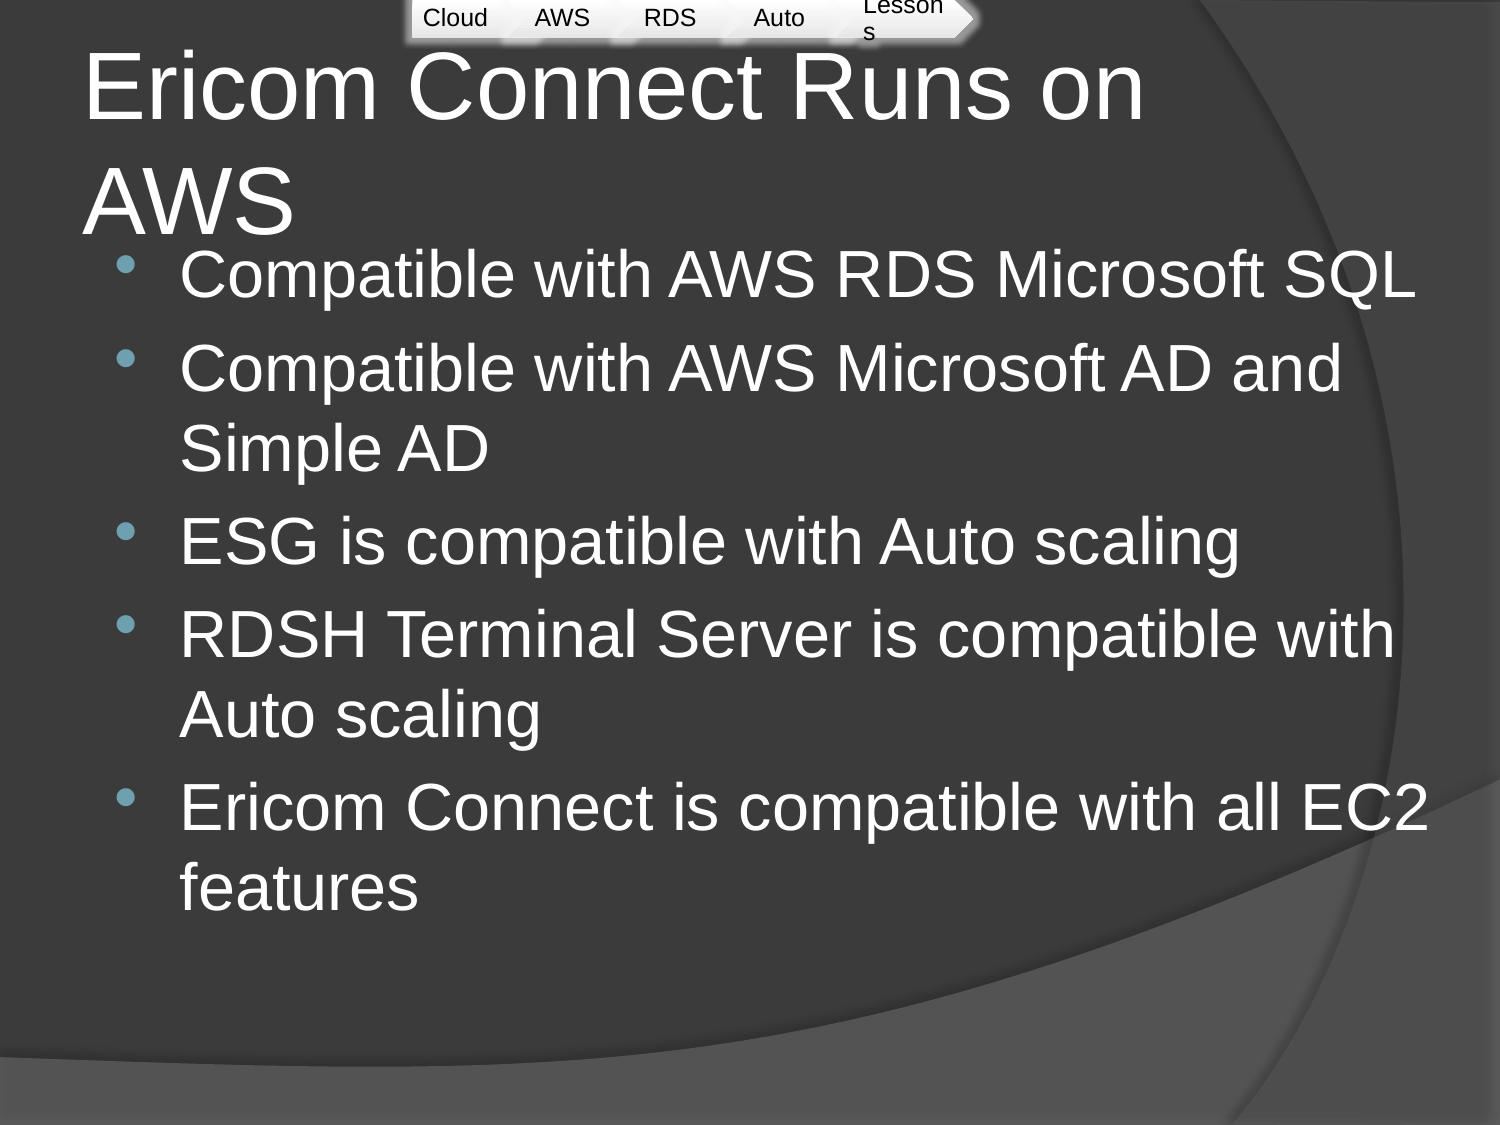

# Ericom Connect Runs on AWS
Compatible with AWS RDS Microsoft SQL
Compatible with AWS Microsoft AD and Simple AD
ESG is compatible with Auto scaling
RDSH Terminal Server is compatible with Auto scaling
Ericom Connect is compatible with all EC2 features